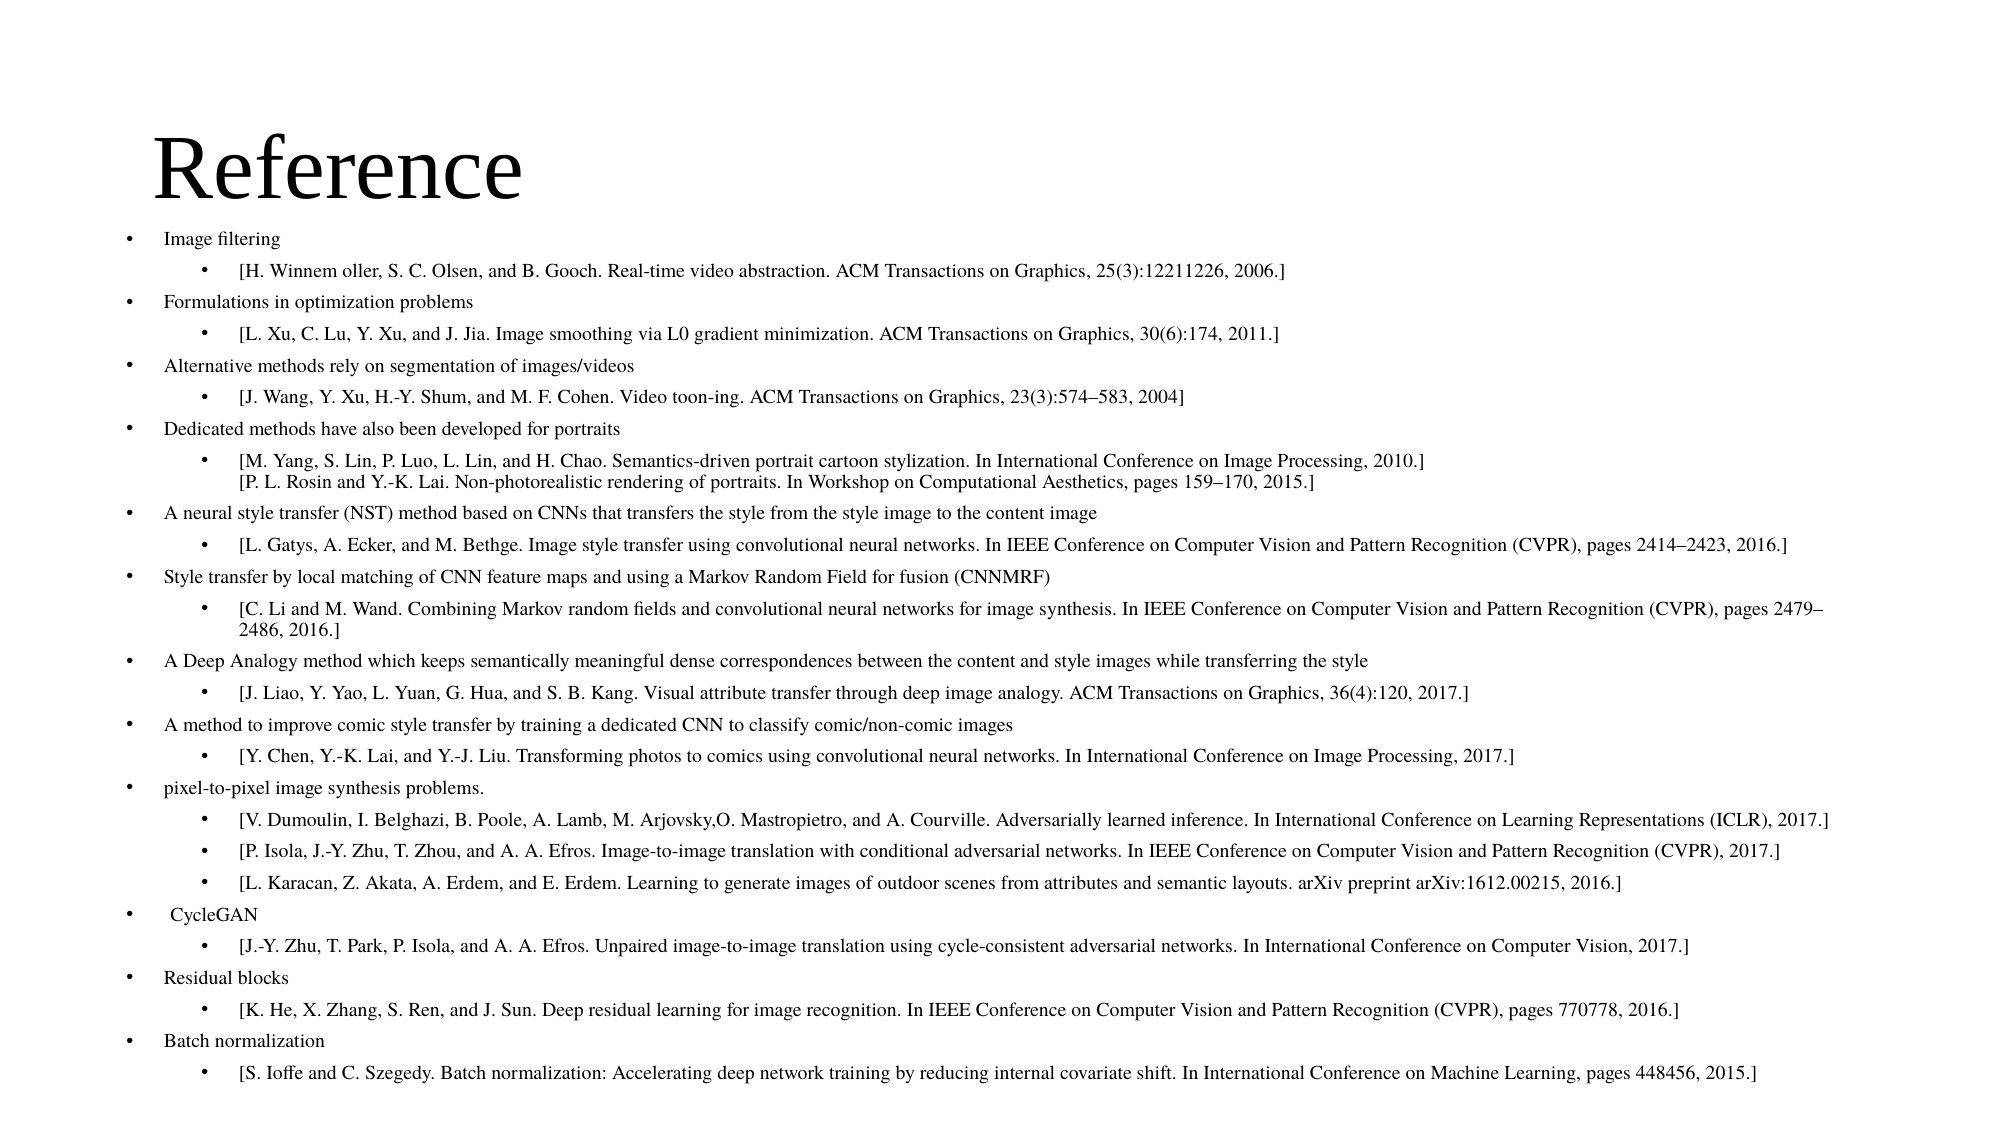

# Reference
Image filtering
[H. Winnem oller, S. C. Olsen, and B. Gooch. Real-time video abstraction. ACM Transactions on Graphics, 25(3):12211226, 2006.]
Formulations in optimization problems
[L. Xu, C. Lu, Y. Xu, and J. Jia. Image smoothing via L0 gradient minimization. ACM Transactions on Graphics, 30(6):174, 2011.]
Alternative methods rely on segmentation of images/videos
[J. Wang, Y. Xu, H.-Y. Shum, and M. F. Cohen. Video toon-ing. ACM Transactions on Graphics, 23(3):574–583, 2004]
Dedicated methods have also been developed for portraits
[M. Yang, S. Lin, P. Luo, L. Lin, and H. Chao. Semantics-driven portrait cartoon stylization. In International Conference on Image Processing, 2010.]
[P. L. Rosin and Y.-K. Lai. Non-photorealistic rendering of portraits. In Workshop on Computational Aesthetics, pages 159–170, 2015.]
A neural style transfer (NST) method based on CNNs that transfers the style from the style image to the content image
[L. Gatys, A. Ecker, and M. Bethge. Image style transfer using convolutional neural networks. In IEEE Conference on Computer Vision and Pattern Recognition (CVPR), pages 2414–2423, 2016.]
Style transfer by local matching of CNN feature maps and using a Markov Random Field for fusion (CNNMRF)
[C. Li and M. Wand. Combining Markov random fields and convolutional neural networks for image synthesis. In IEEE Conference on Computer Vision and Pattern Recognition (CVPR), pages 2479–2486, 2016.]
A Deep Analogy method which keeps semantically meaningful dense correspondences between the content and style images while transferring the style
[J. Liao, Y. Yao, L. Yuan, G. Hua, and S. B. Kang. Visual attribute transfer through deep image analogy. ACM Transactions on Graphics, 36(4):120, 2017.]
A method to improve comic style transfer by training a dedicated CNN to classify comic/non-comic images
[Y. Chen, Y.-K. Lai, and Y.-J. Liu. Transforming photos to comics using convolutional neural networks. In International Conference on Image Processing, 2017.]
pixel-to-pixel image synthesis problems.
[V. Dumoulin, I. Belghazi, B. Poole, A. Lamb, M. Arjovsky,O. Mastropietro, and A. Courville. Adversarially learned inference. In International Conference on Learning Representations (ICLR), 2017.]
[P. Isola, J.-Y. Zhu, T. Zhou, and A. A. Efros. Image-to-image translation with conditional adversarial networks. In IEEE Conference on Computer Vision and Pattern Recognition (CVPR), 2017.]
[L. Karacan, Z. Akata, A. Erdem, and E. Erdem. Learning to generate images of outdoor scenes from attributes and semantic layouts. arXiv preprint arXiv:1612.00215, 2016.]
 CycleGAN
[J.-Y. Zhu, T. Park, P. Isola, and A. A. Efros. Unpaired image-to-image translation using cycle-consistent adversarial networks. In International Conference on Computer Vision, 2017.]
Residual blocks
[K. He, X. Zhang, S. Ren, and J. Sun. Deep residual learning for image recognition. In IEEE Conference on Computer Vision and Pattern Recognition (CVPR), pages 770778, 2016.]
Batch normalization
[S. Ioffe and C. Szegedy. Batch normalization: Accelerating deep network training by reducing internal covariate shift. In International Conference on Machine Learning, pages 448456, 2015.]